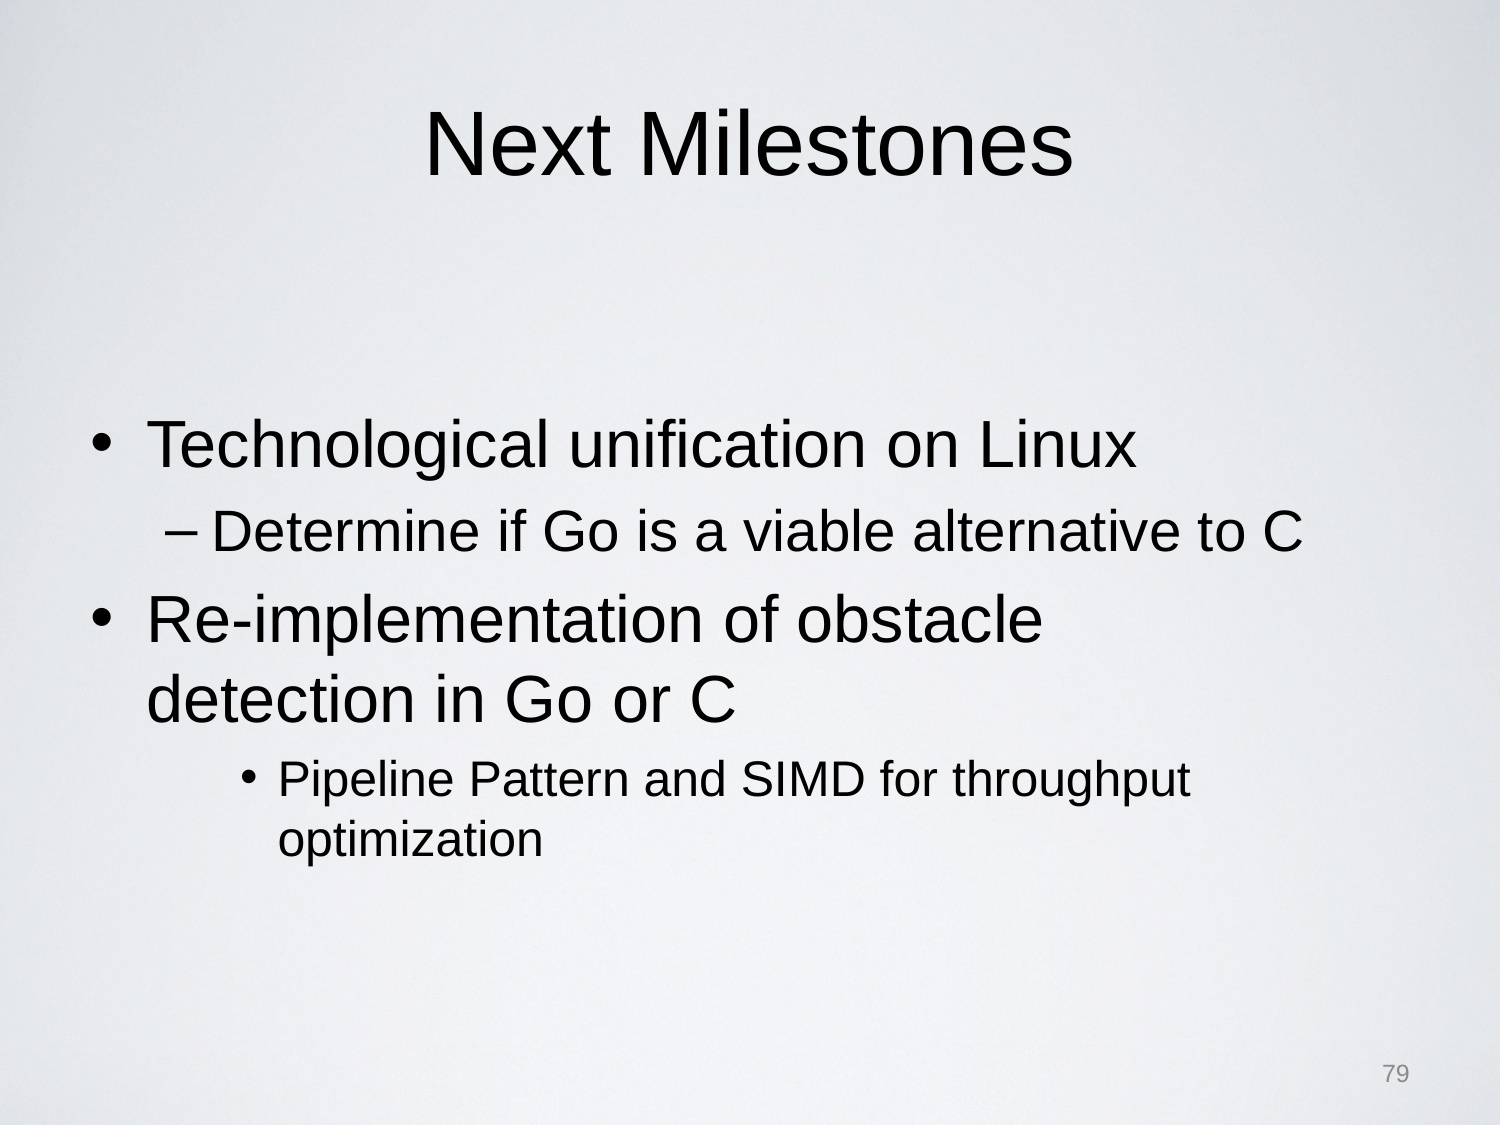

# Next Milestones
Technological unification on Linux
Determine if Go is a viable alternative to C
Re-implementation of obstacle
detection in Go or C
Pipeline Pattern and SIMD for throughput optimization
79